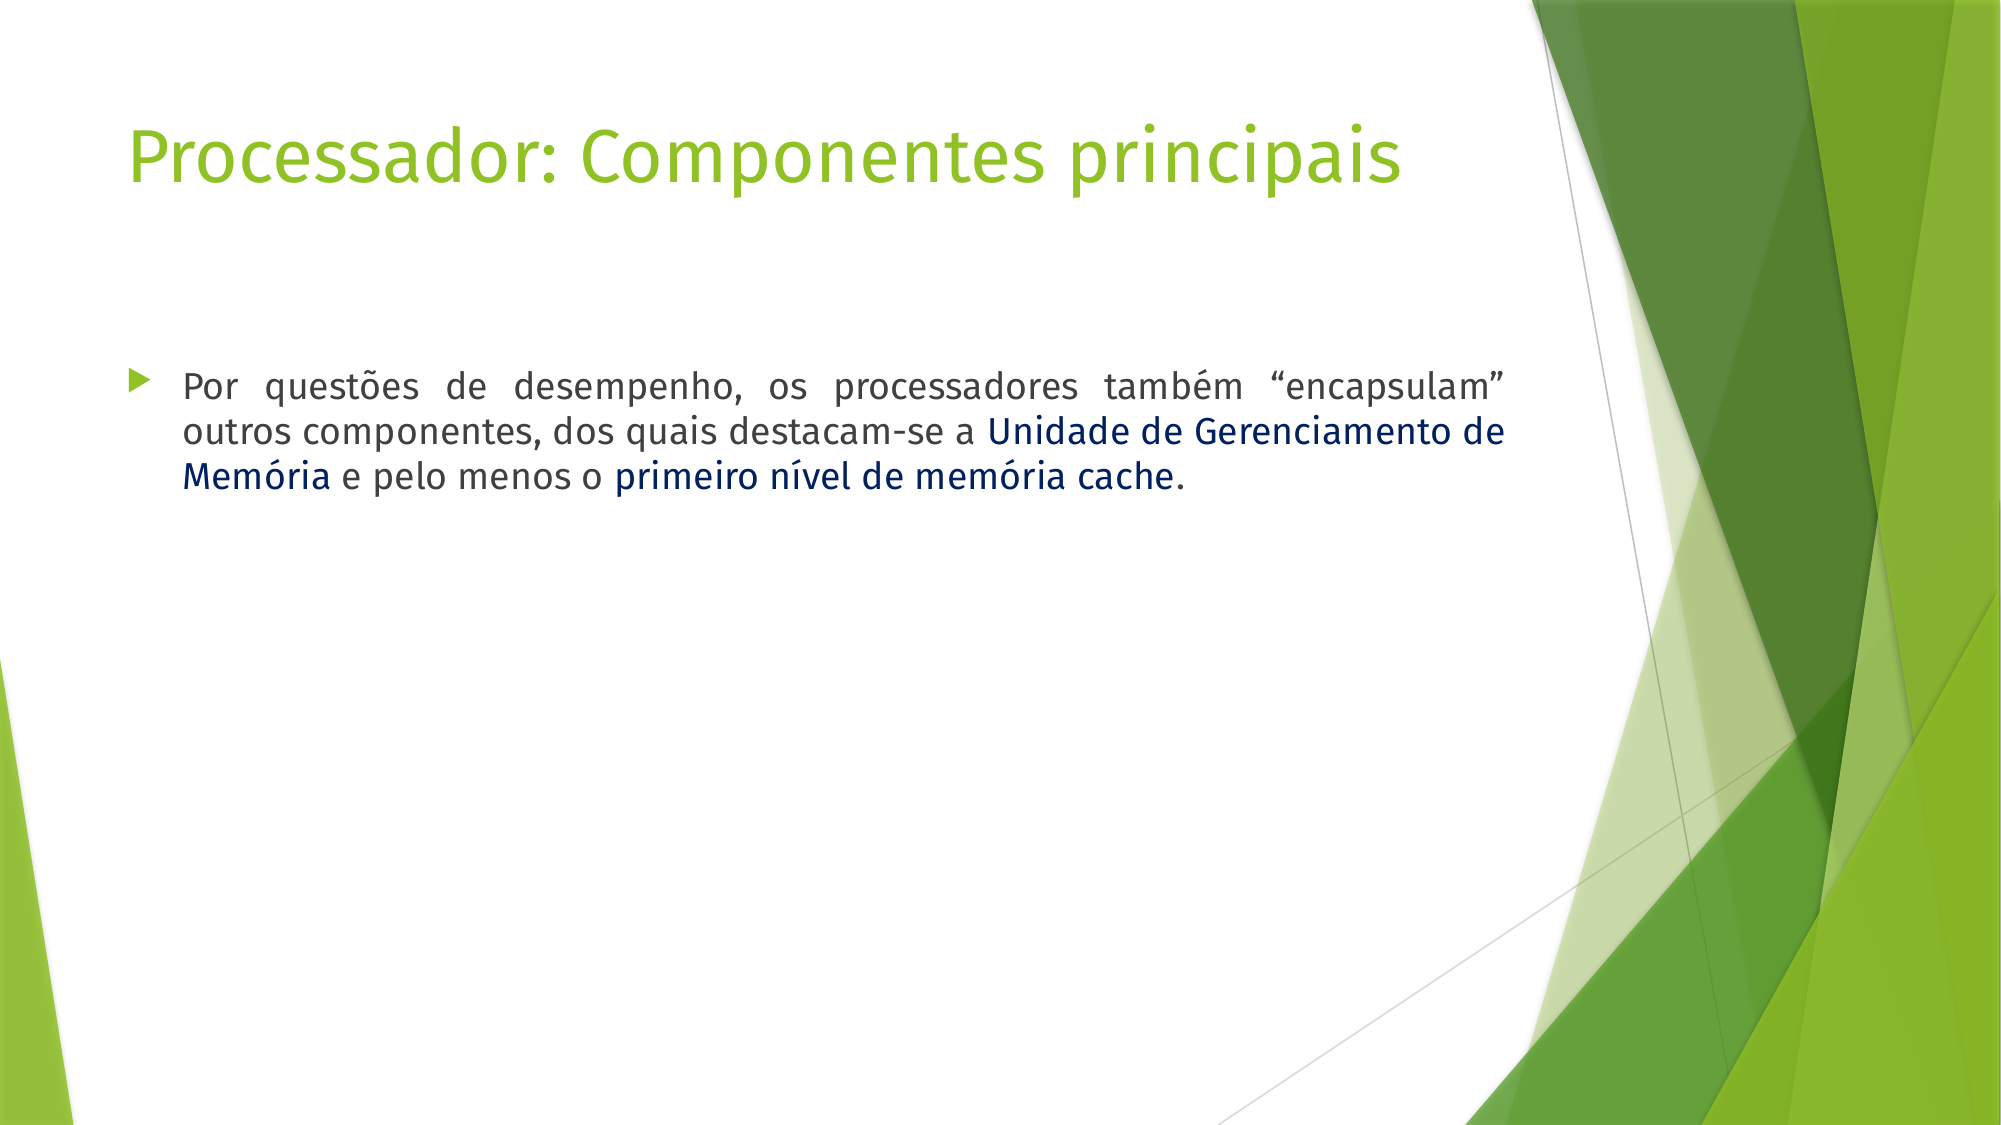

# Processador: Componentes principais
Por questões de desempenho, os processadores também “encapsulam” outros componentes, dos quais destacam-se a Unidade de Gerenciamento de Memória e pelo menos o primeiro nível de memória cache.